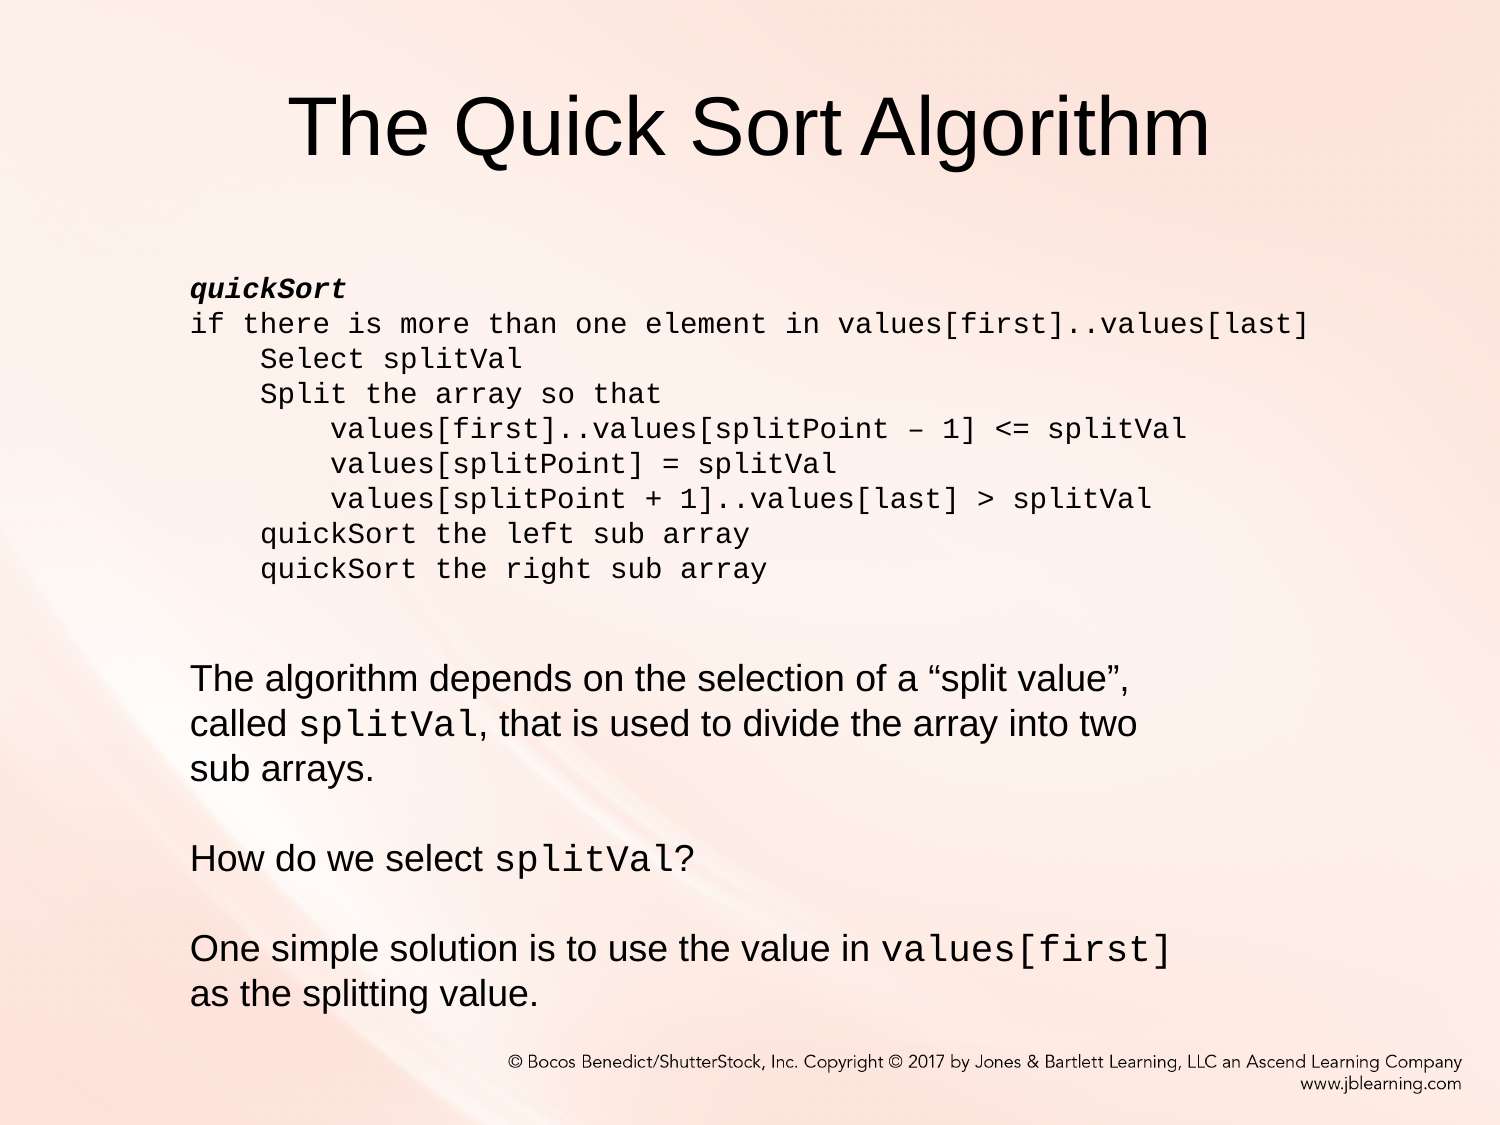

# The Quick Sort Algorithm
quickSort
if there is more than one element in values[first]..values[last]
    Select splitVal
    Split the array so that
        values[first]..values[splitPoint – 1] <= splitVal
        values[splitPoint] = splitVal
        values[splitPoint + 1]..values[last] > splitVal
    quickSort the left sub array
    quickSort the right sub array

The algorithm depends on the selection of a “split value”,
called splitVal, that is used to divide the array into two
sub arrays.

How do we select splitVal?

One simple solution is to use the value in values[first]
as the splitting value.